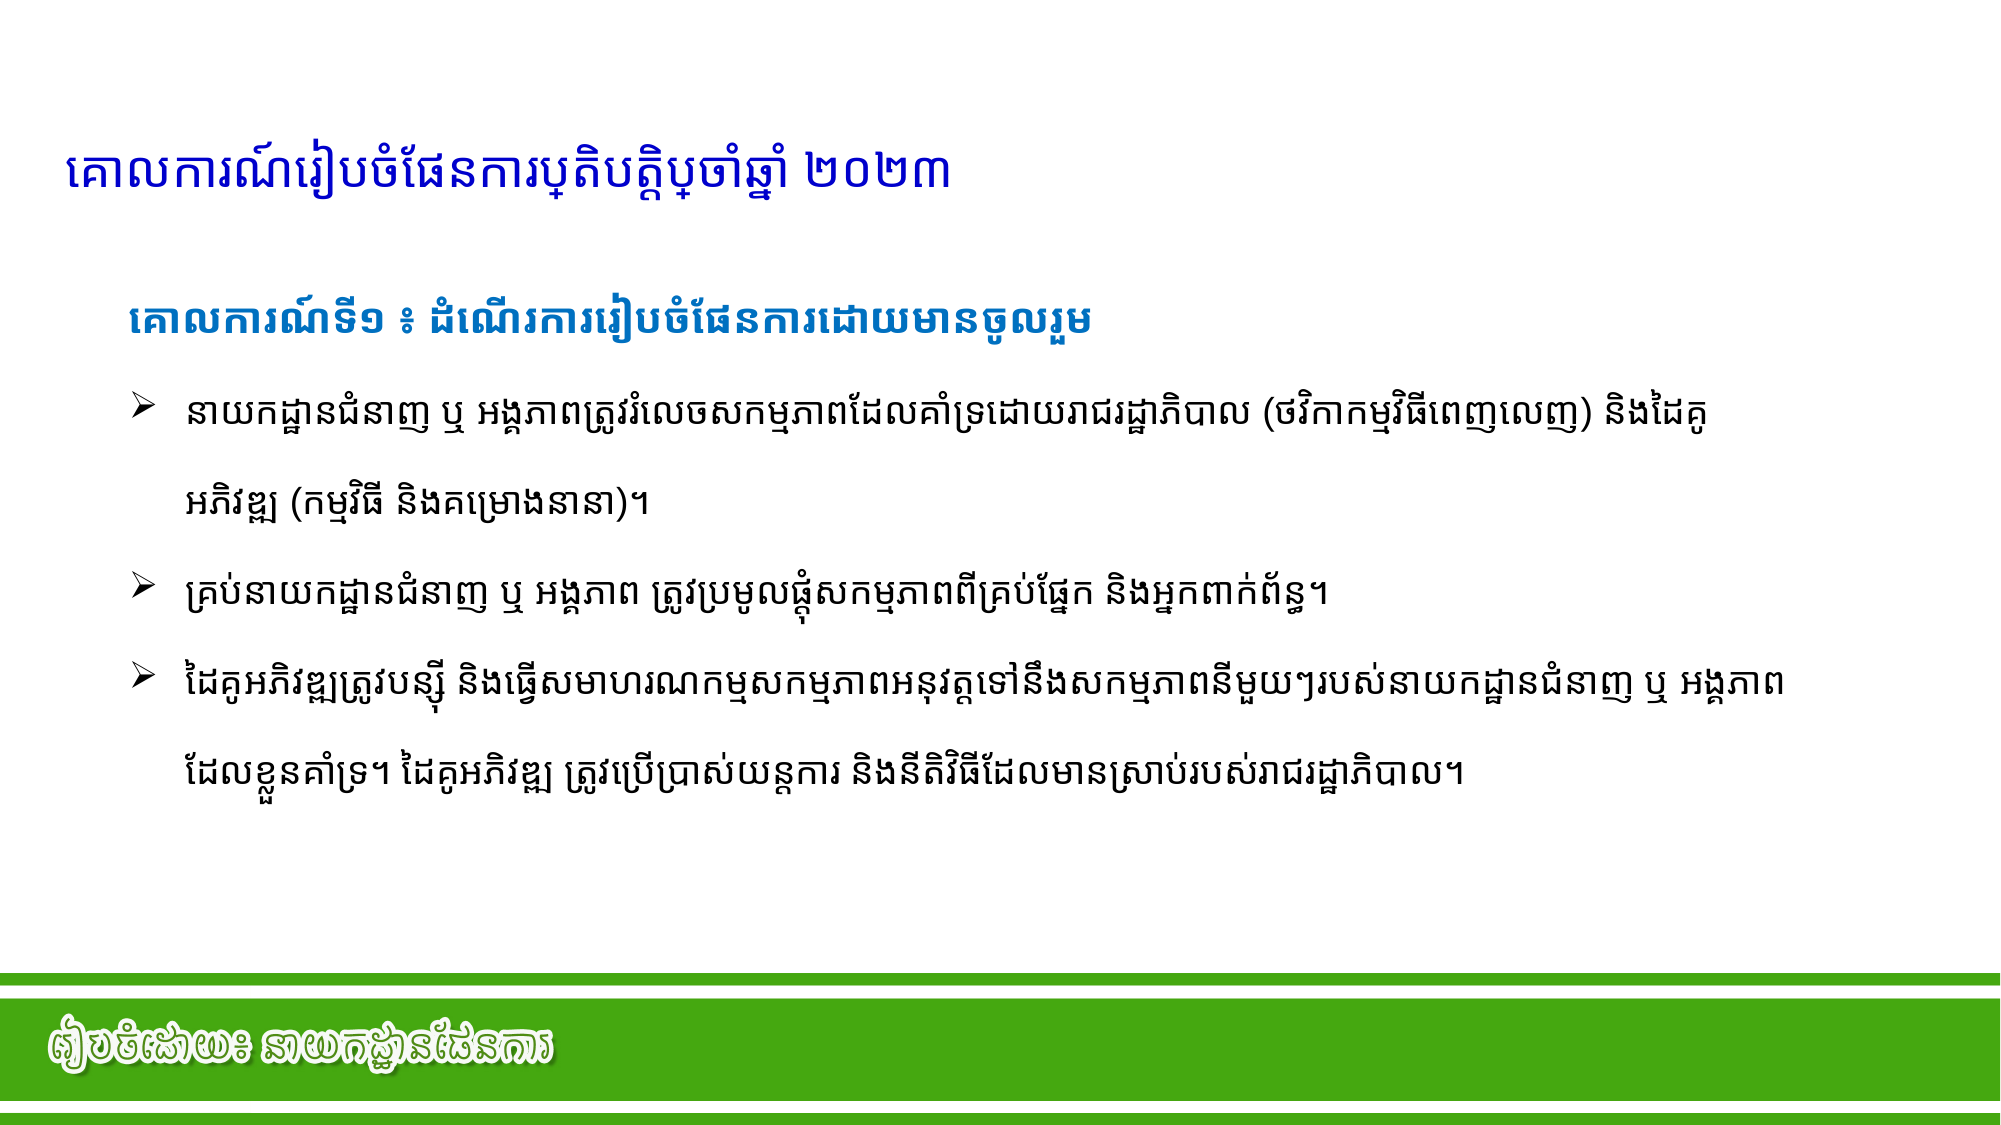

# គោលការណ៍រៀបចំផែនការប្រតិបត្តិប្រចាំឆ្នាំ ២០២៣
គោលការណ៍ទី១ ៖ ដំណើរការរៀបចំផែនការដោយមានចូលរួម
នាយកដ្ឋានជំនាញ ឬ អង្គភាពត្រូវរំលេចសកម្មភាពដែលគាំទ្រដោយរាជរដ្ឋាភិបាល (ថវិកាកម្មវិធីពេញលេញ) និង​ដៃគូអភិវឌ្ឍ (កម្មវិធី និងគម្រោងនានា)។
គ្រប់នាយកដ្ឋានជំនាញ ឬ អង្គភាព ត្រូវប្រមូលផ្តុំ​សកម្មភាពពីគ្រប់ផ្នែក និងអ្នកពាក់ព័ន្ធ។
ដៃគូអភិវឌ្ឍត្រូវបន្ស៊ី និងធ្វើសមាហរណកម្មសកម្មភាព​អនុវត្ត​ទៅនឹងសកម្មភាពនីមួយៗរបស់​នាយកដ្ឋាន​ជំនាញ ឬ អង្គភាពដែលខ្លួនគាំទ្រ។ ដៃគូ​អភិវឌ្ឍ​ ត្រូវ​ប្រើប្រាស់​យន្តការ និងនីតិវិធីដែលមានស្រាប់​របស់​រាជរដ្ឋាភិបាល។